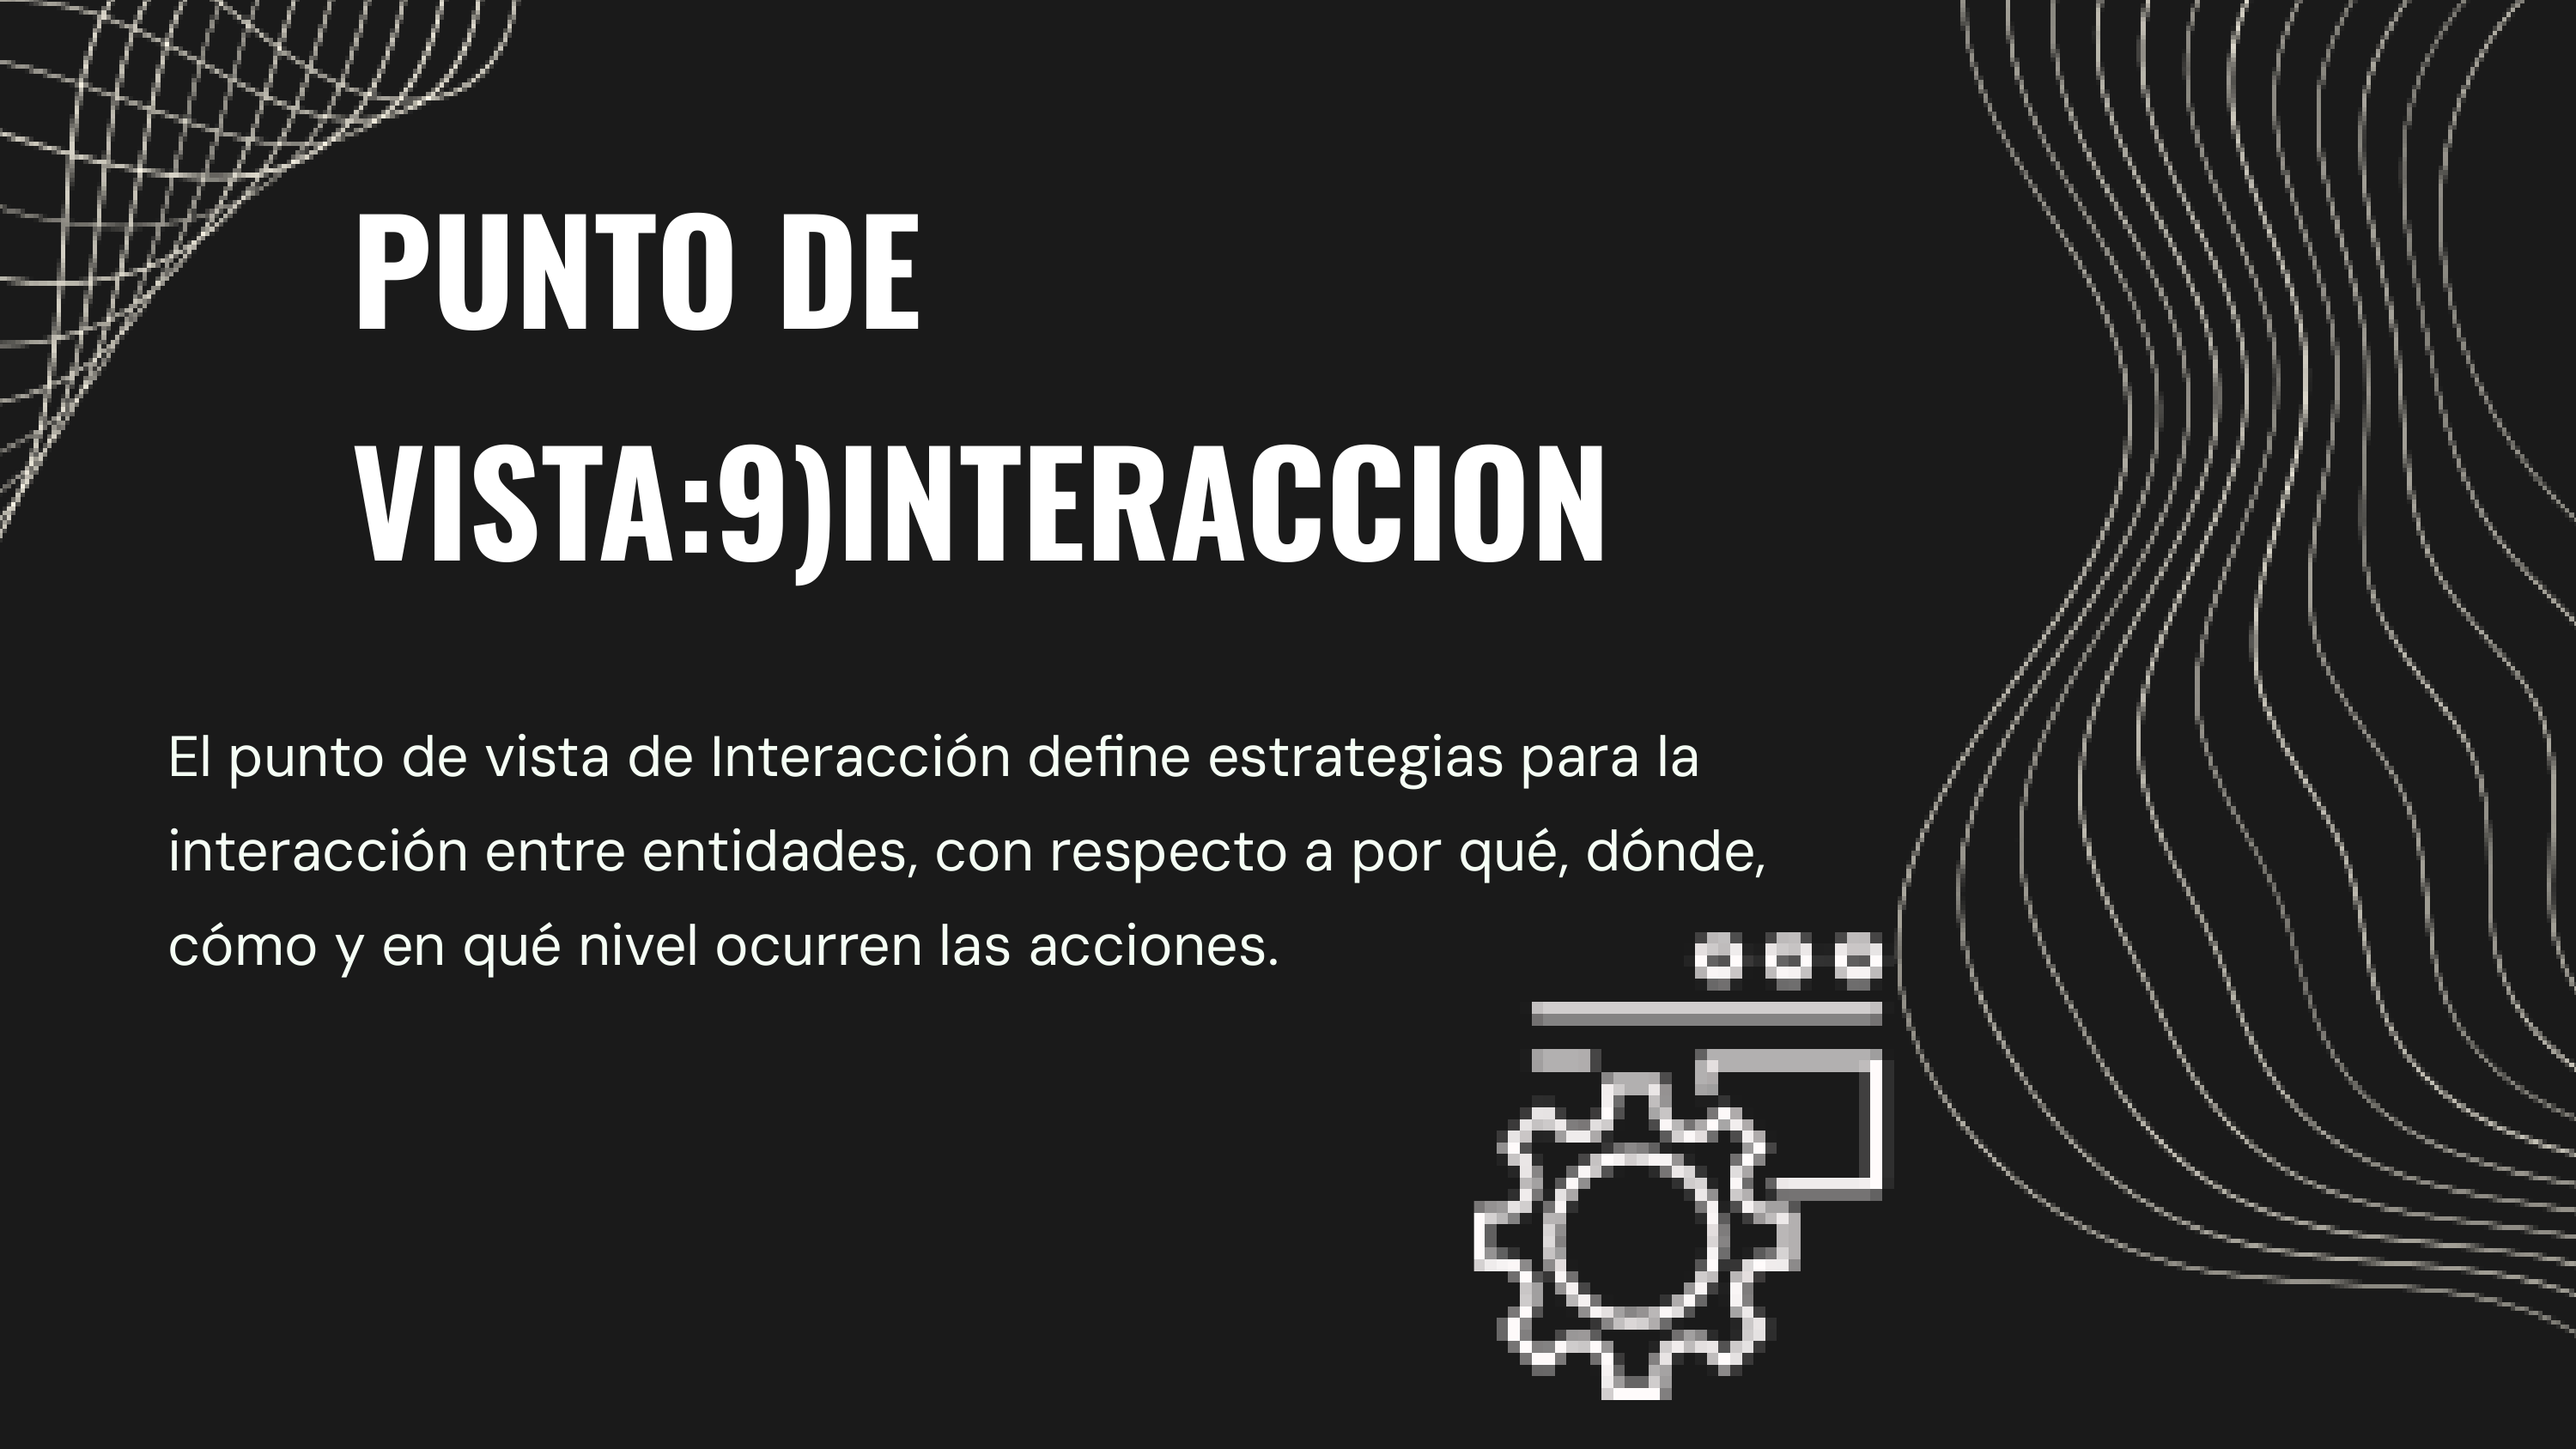

PUNTO DE VISTA:9)INTERACCION
El punto de vista de Interacción define estrategias para la interacción entre entidades, con respecto a por qué, dónde, cómo y en qué nivel ocurren las acciones.